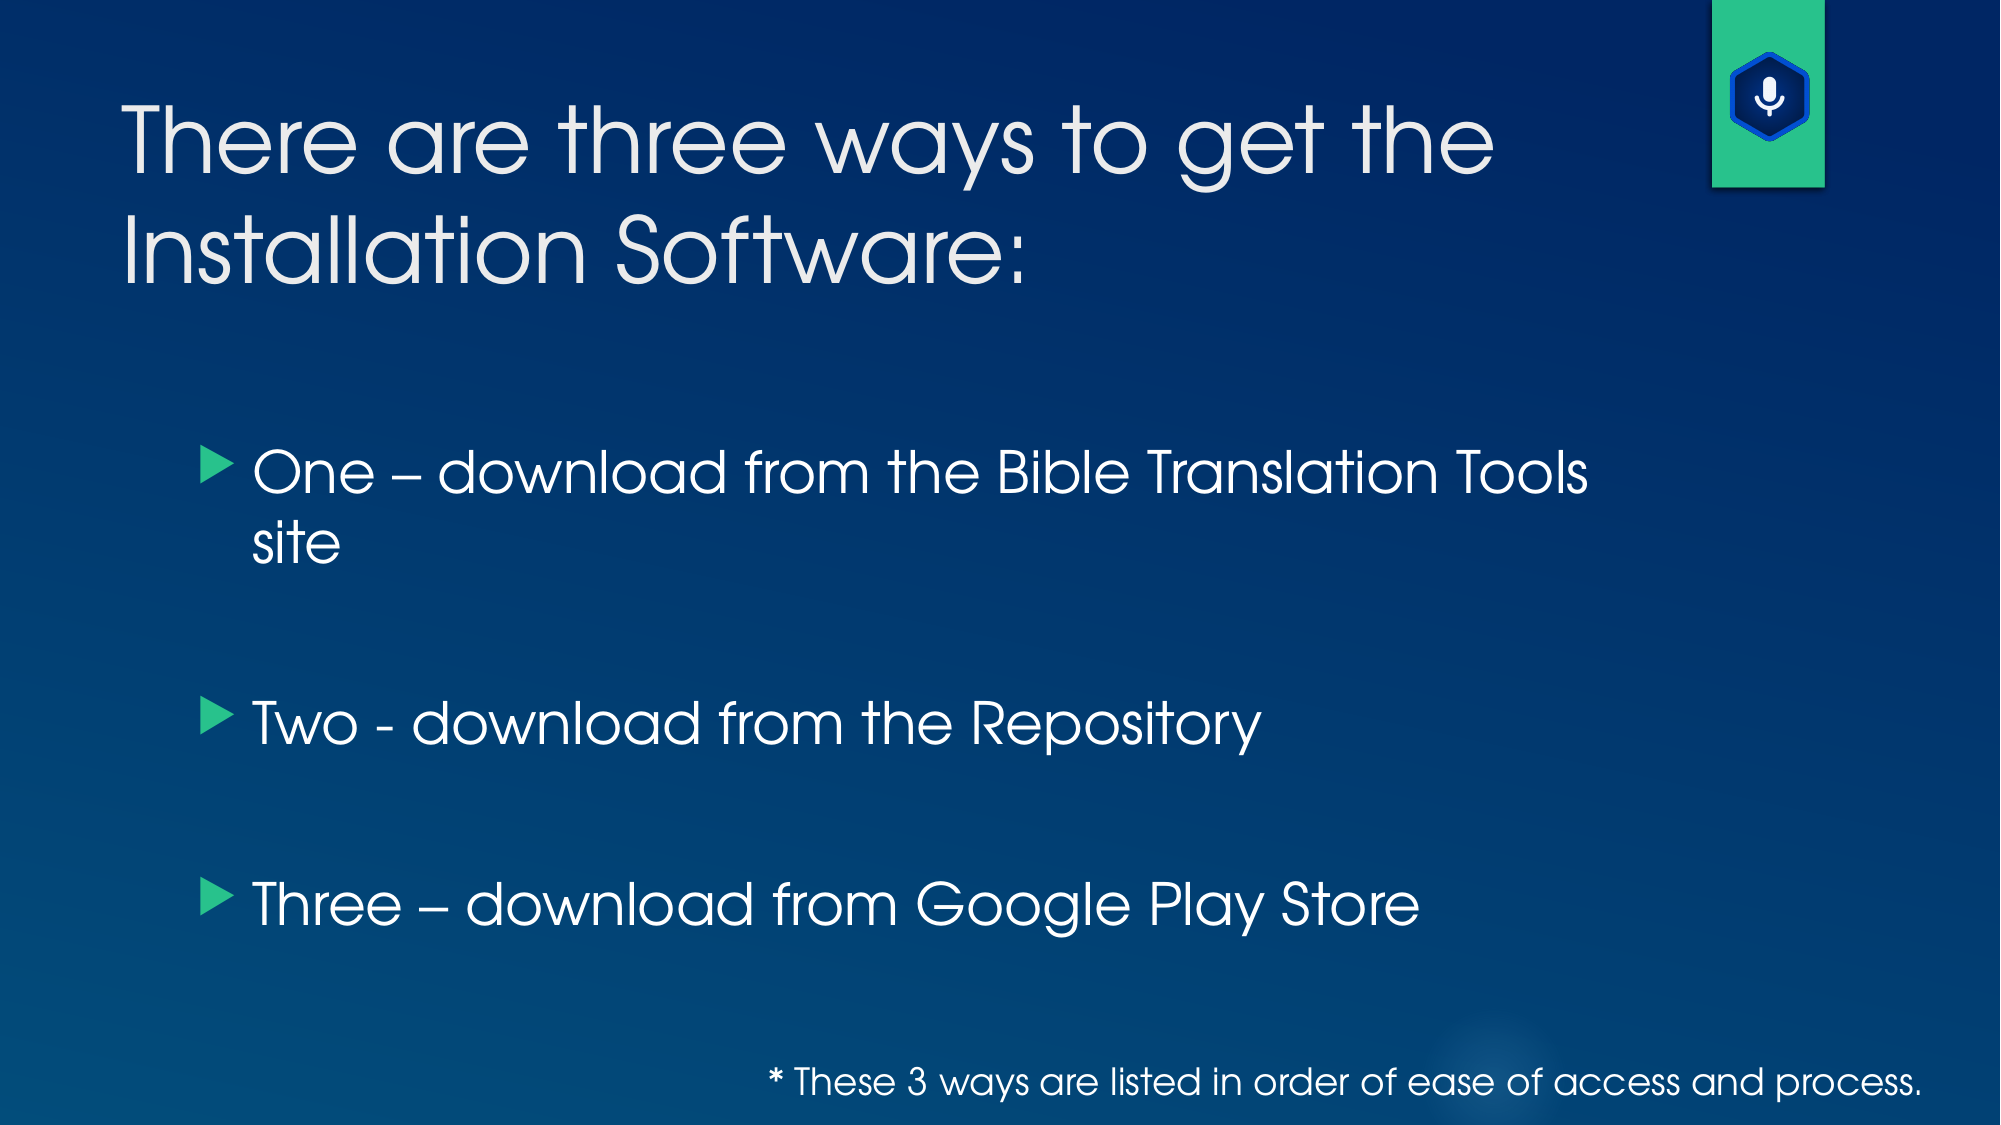

# There are three ways to get the Installation Software:

One – download from the Bible Translation Tools site

Two - download from the Repository

Three – download from Google Play Store

* These 3 ways are listed in order of ease of access and process.